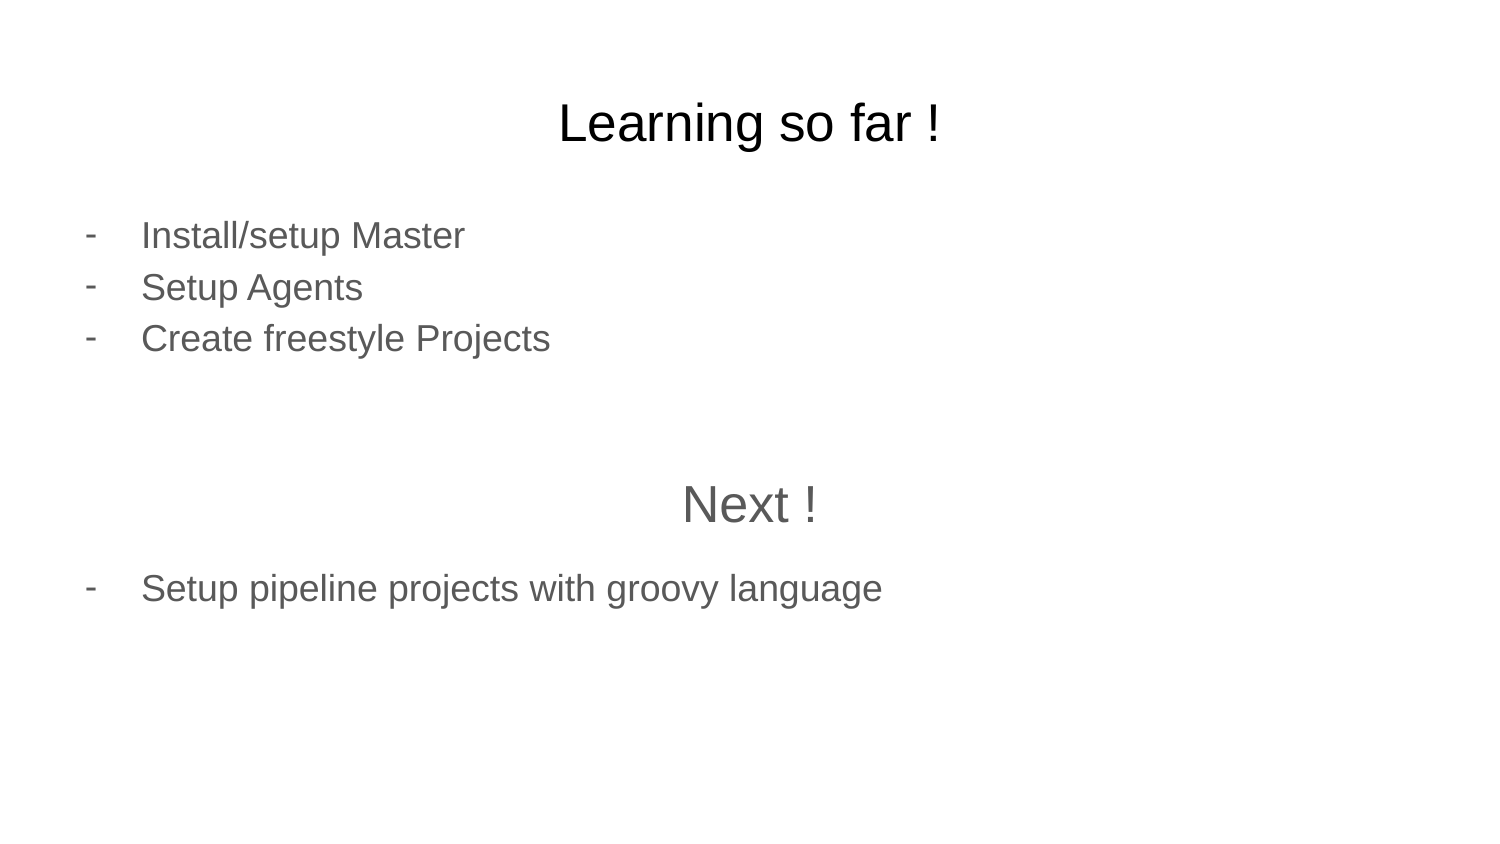

# Learning so far !
Install/setup Master
Setup Agents
Create freestyle Projects

Next !
Setup pipeline projects with groovy language